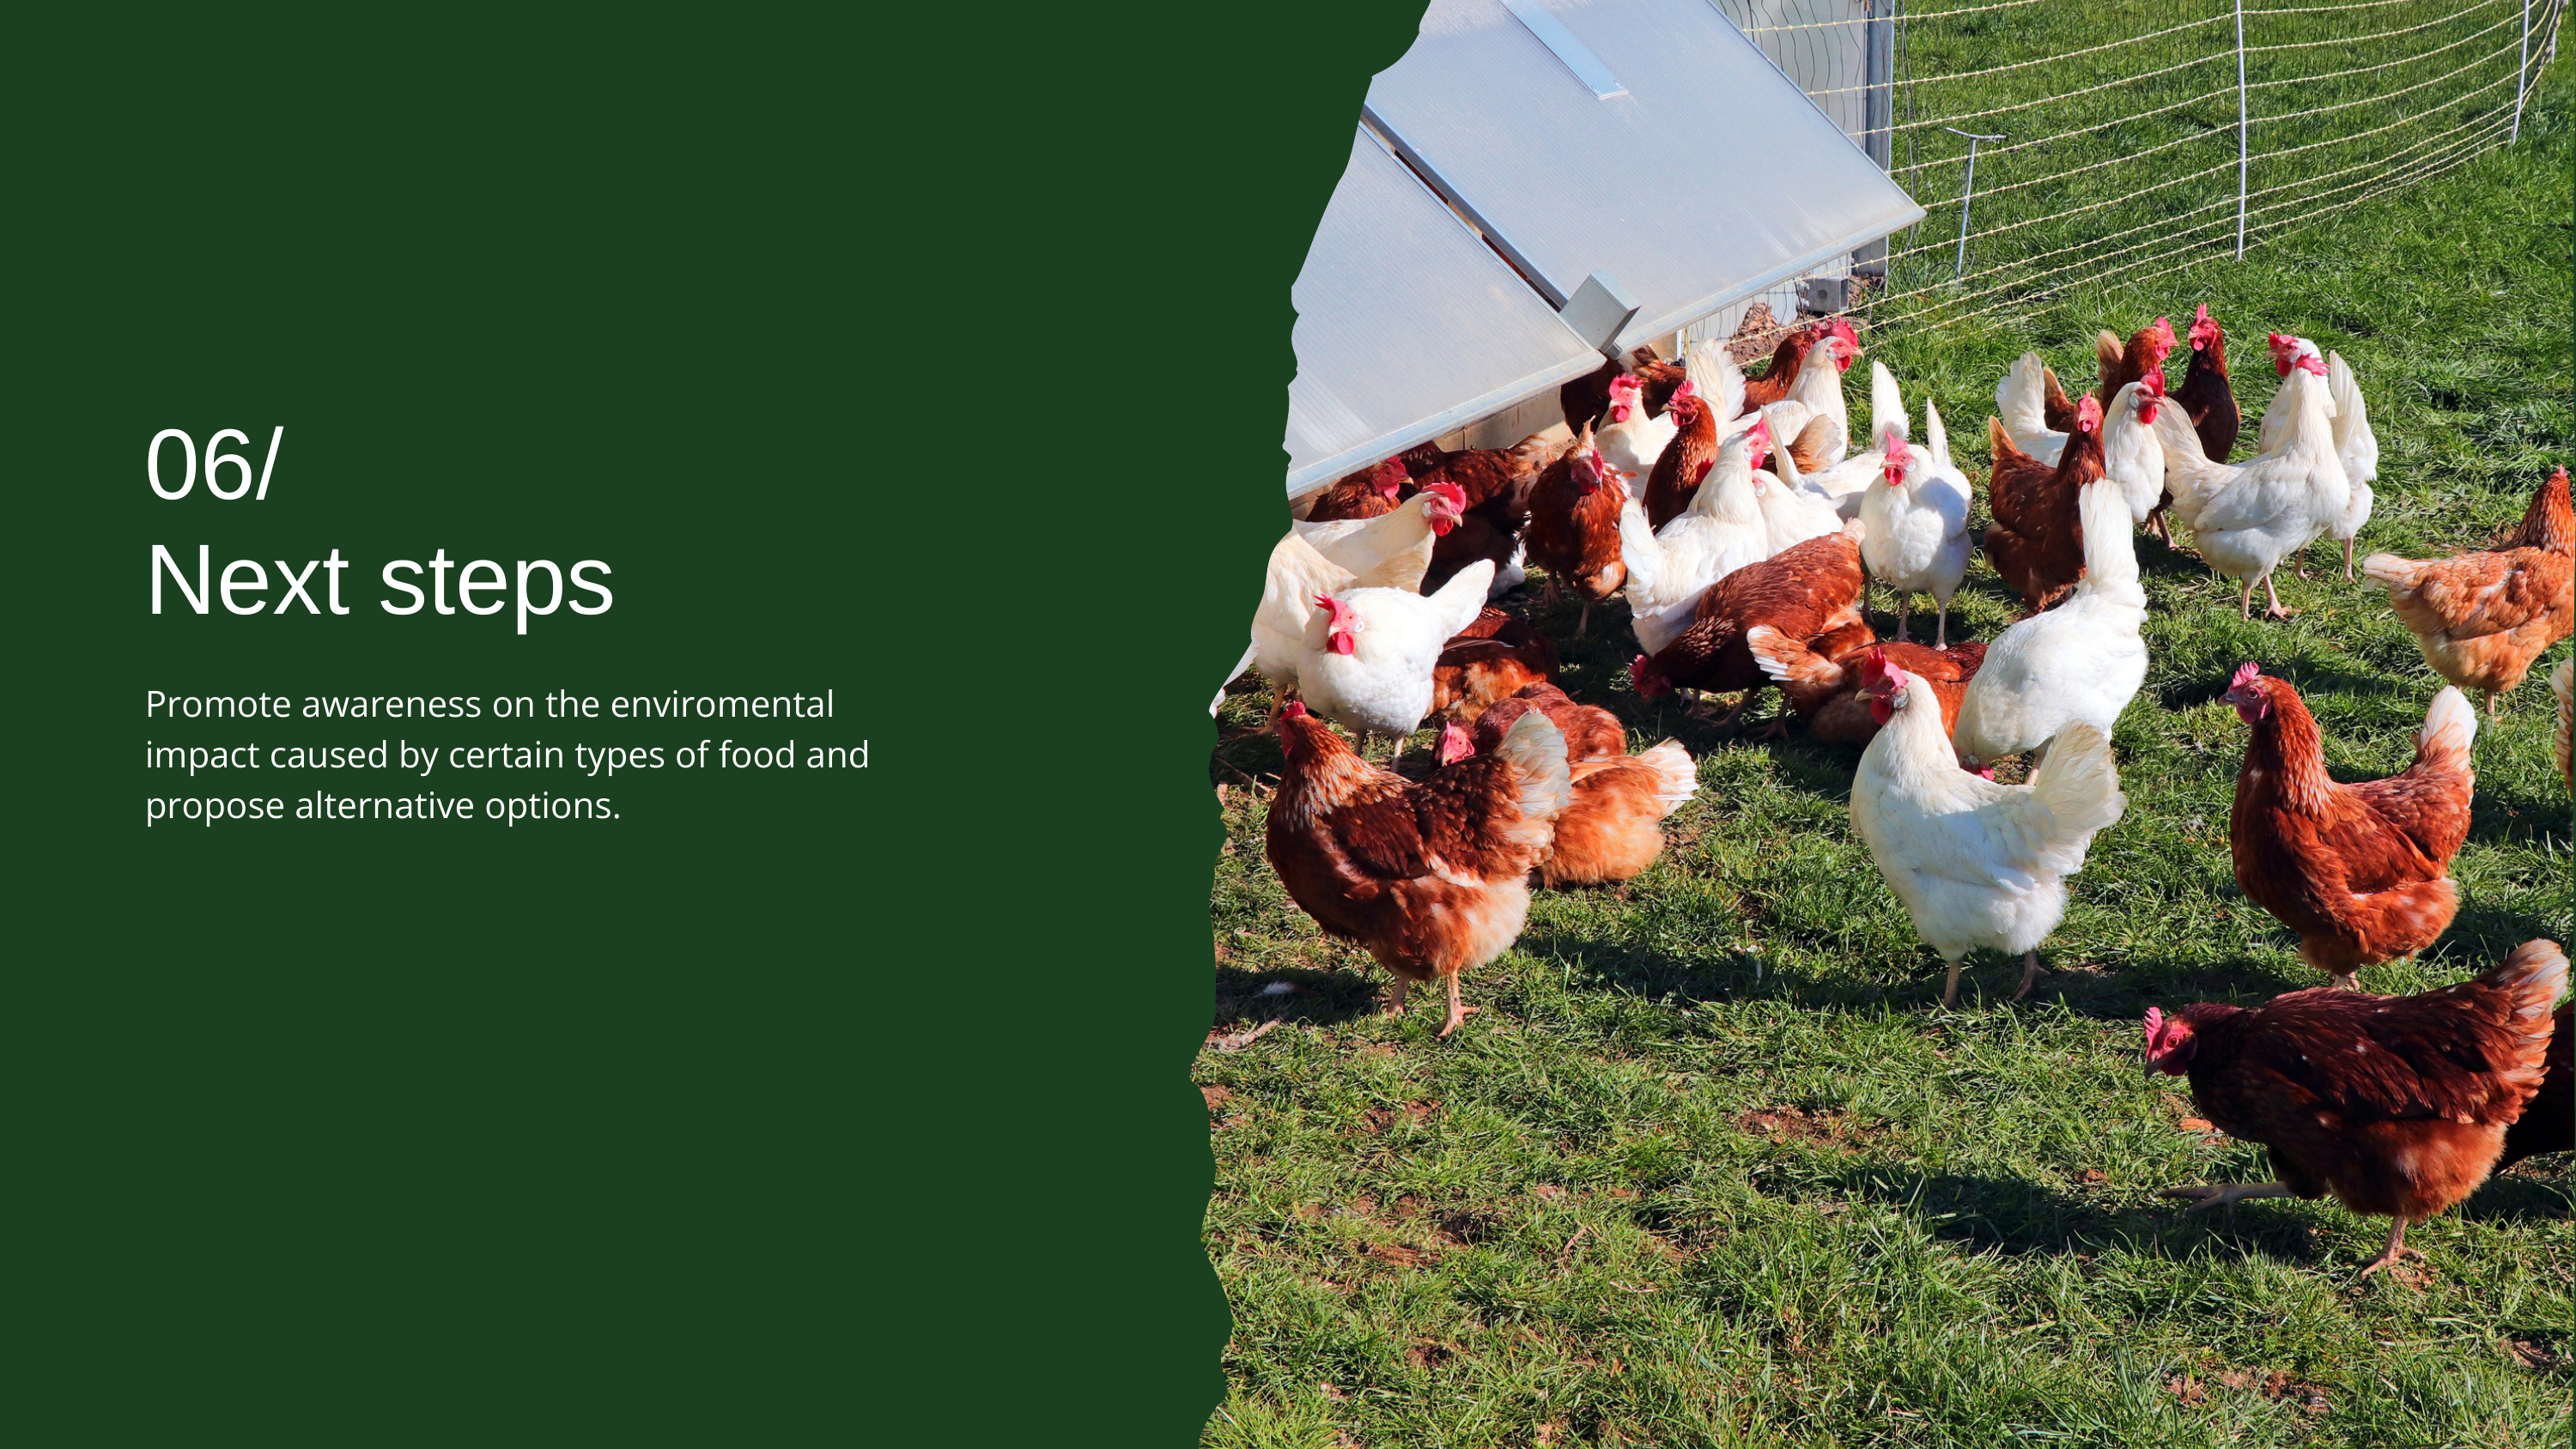

06/
Next steps
Promote awareness on the enviromental impact caused by certain types of food and propose alternative options.